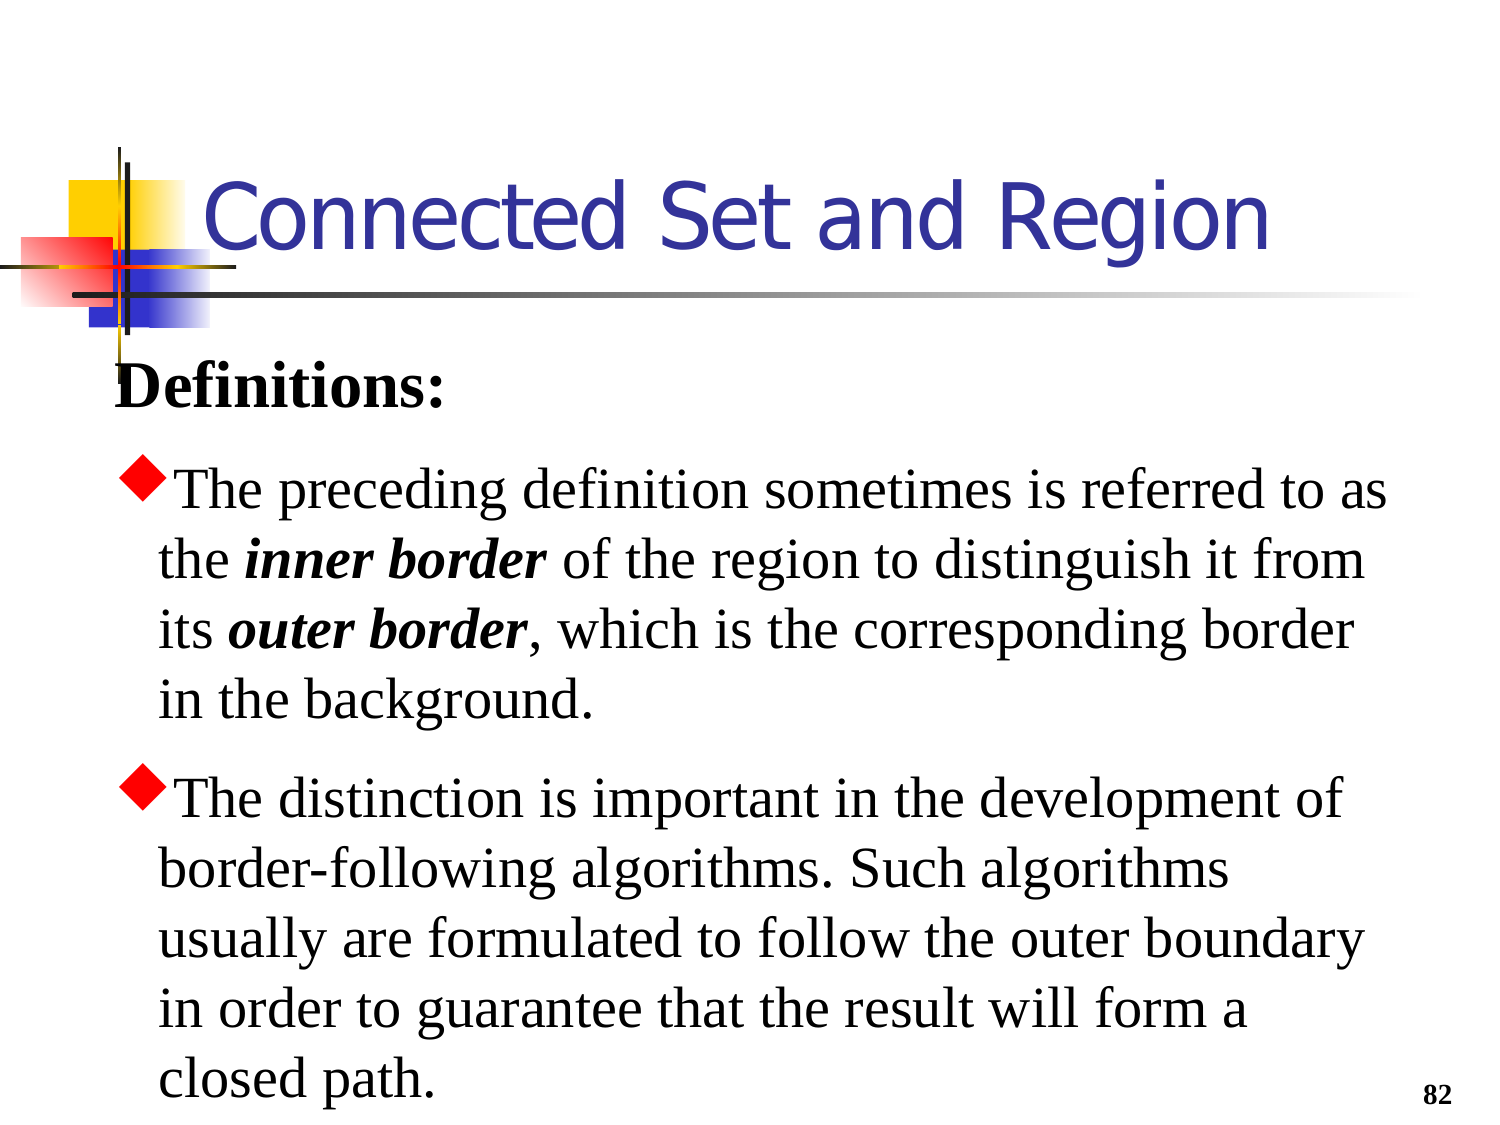

# Connected Set and Region
Definitions:
The preceding definition sometimes is referred to as the inner border of the region to distinguish it from its outer border, which is the corresponding border in the background.
The distinction is important in the development of border-following algorithms. Such algorithms usually are formulated to follow the outer boundary in order to guarantee that the result will form a closed path.

82